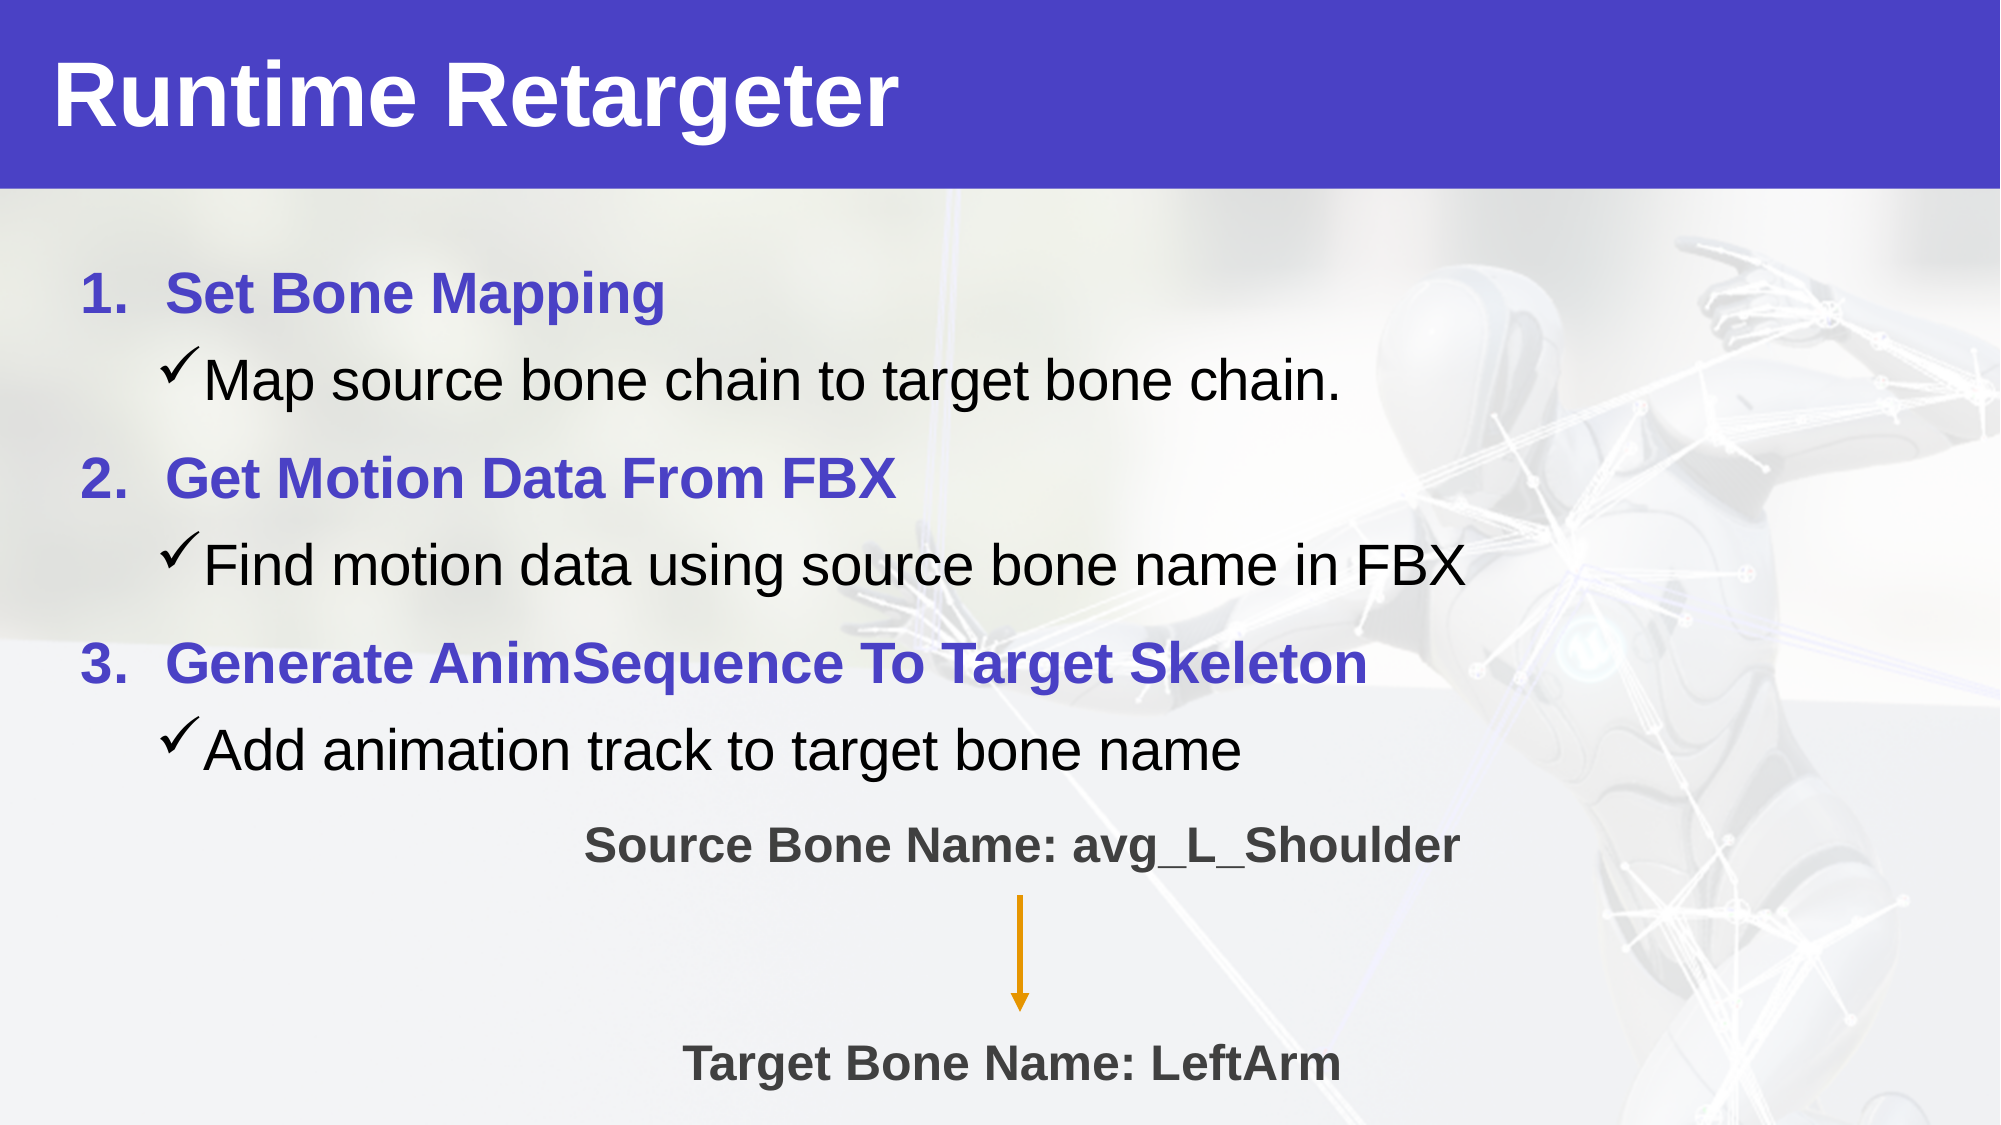

# Runtime Retargeter
Set Bone Mapping
Map source bone chain to target bone chain.
Get Motion Data From FBX
Find motion data using source bone name in FBX
Generate AnimSequence To Target Skeleton
Add animation track to target bone name

Source Bone Name: avg_L_Shoulder
Target Bone Name: LeftArm